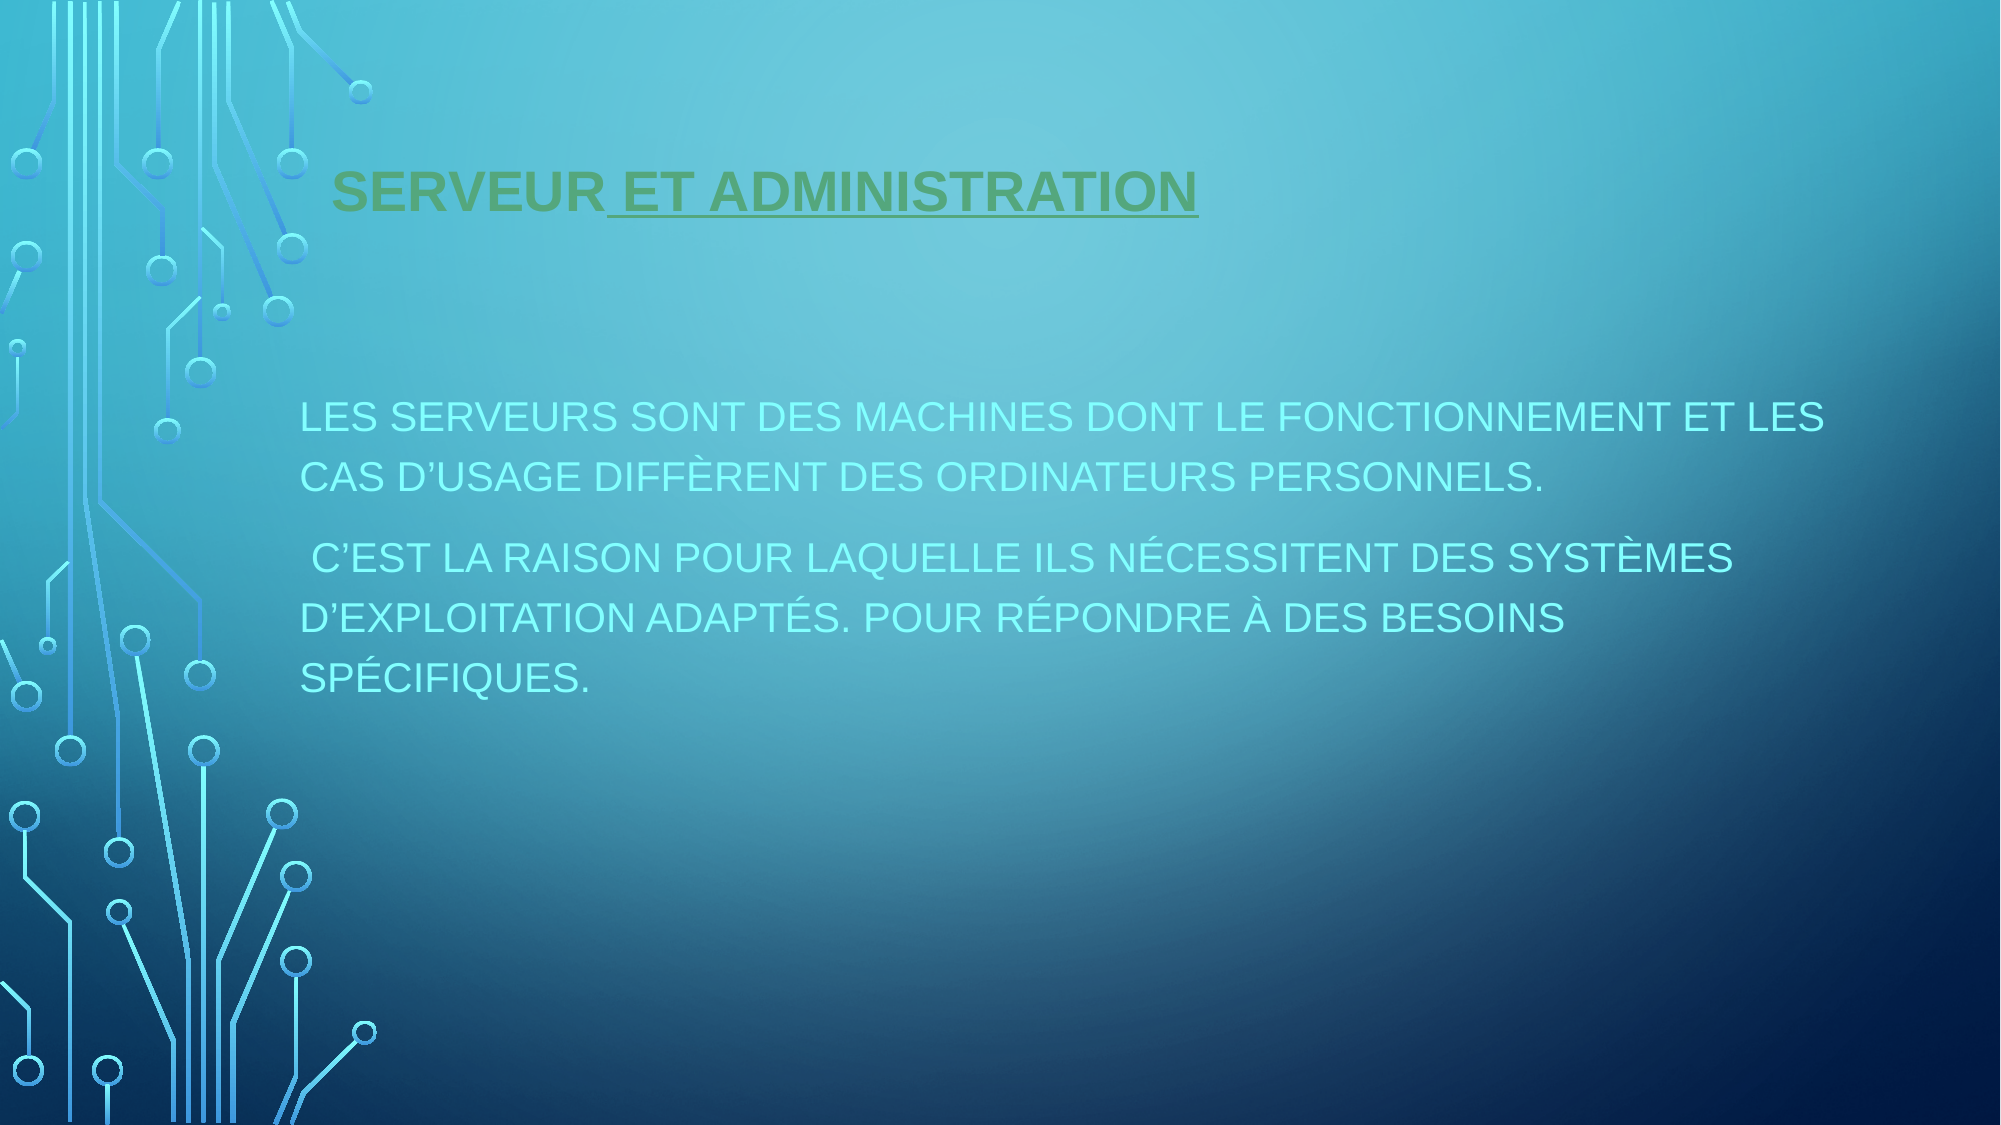

# Serveur et administration
Les serveurs sont des machines dont le fonctionnement et les cas d’usage diffèrent des ordinateurs personnels.
 C’est la raison pour laquelle ils nécessitent des systèmes d’exploitation adaptés. Pour répondre à des besoins spécifiques.